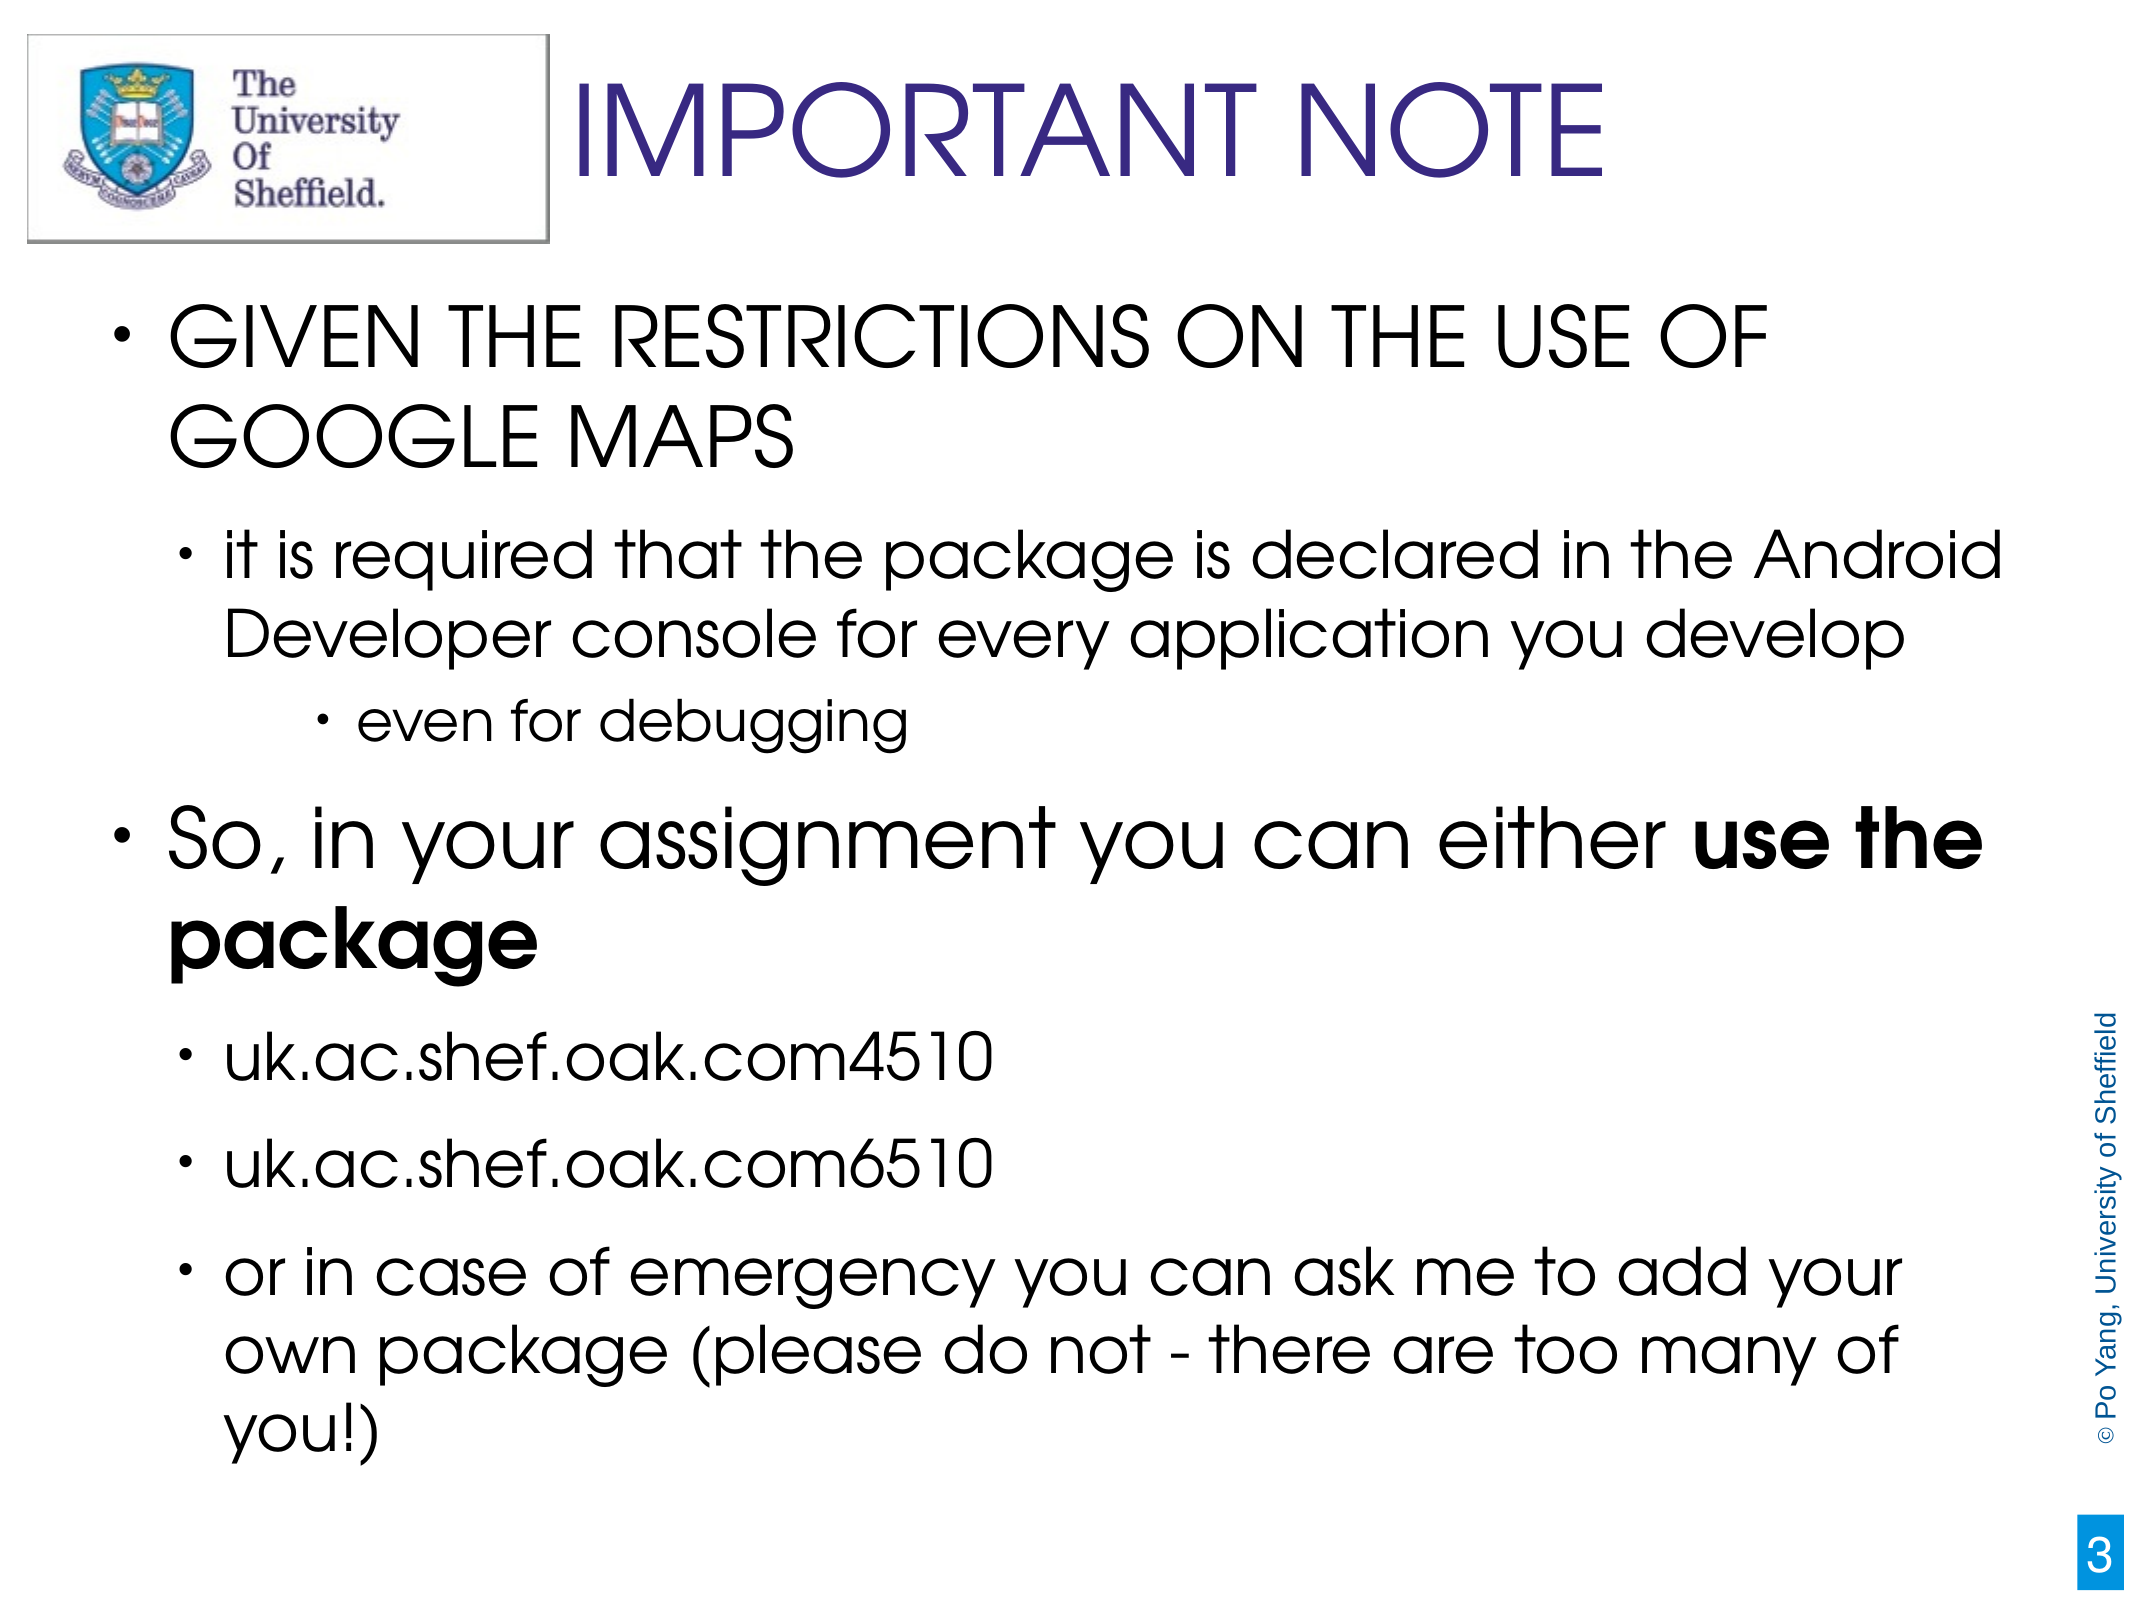

# IMPORTANT NOTE
GIVEN THE RESTRICTIONS ON THE USE OF GOOGLE MAPS
it is required that the package is declared in the Android Developer console for every application you develop
even for debugging
So, in your assignment you can either use the package
uk.ac.shef.oak.com4510
uk.ac.shef.oak.com6510
or in case of emergency you can ask me to add your own package (please do not - there are too many of you!)
3